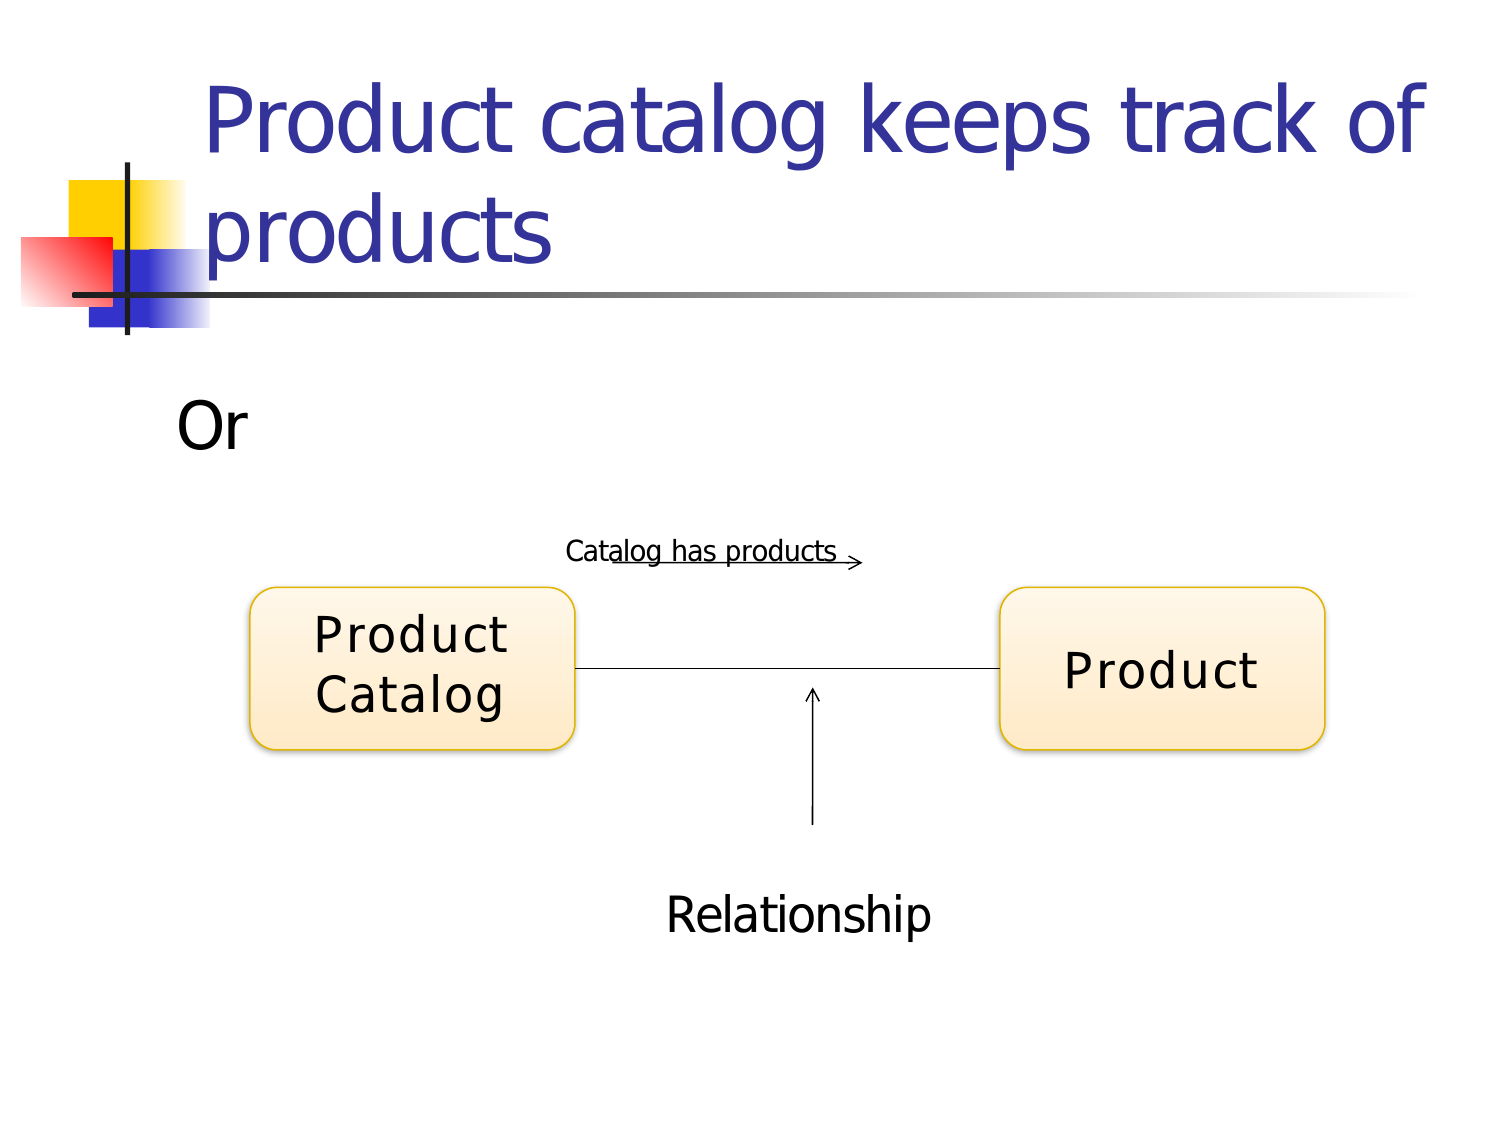

# Product catalog keeps track of products
Or
Catalog has products
Product
Catalog

Product
Relationship